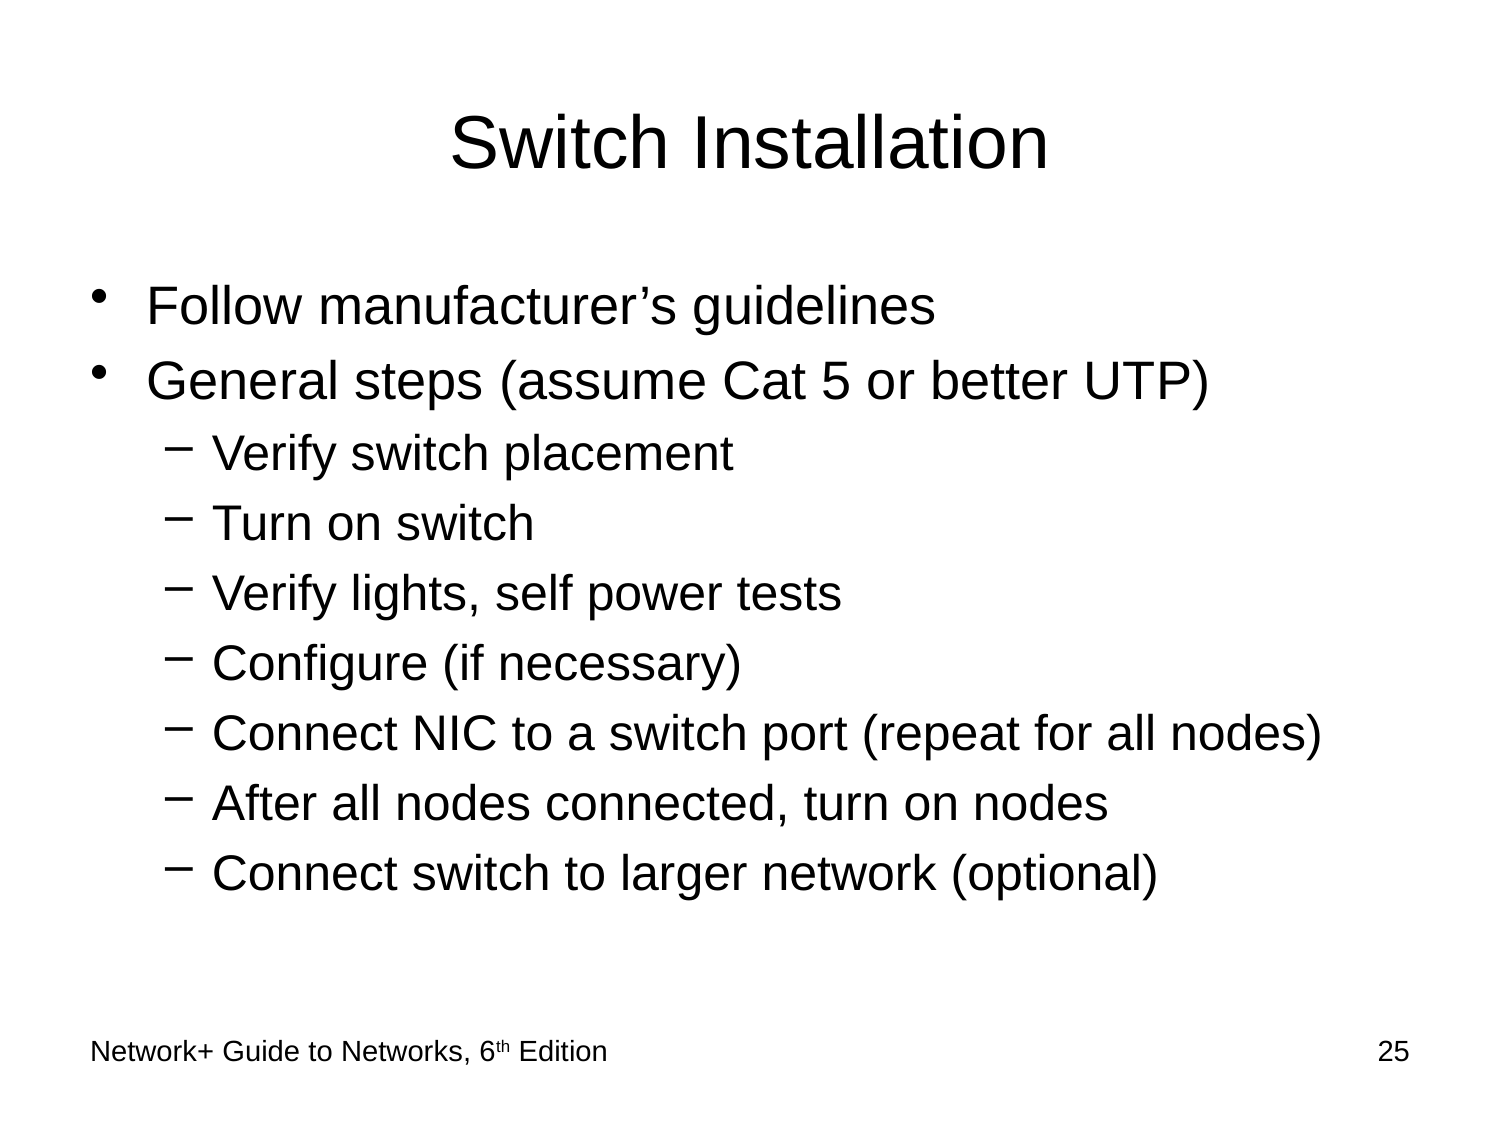

# Switch Installation
Follow manufacturer’s guidelines
General steps (assume Cat 5 or better UTP)
Verify switch placement
Turn on switch
Verify lights, self power tests
Configure (if necessary)
Connect NIC to a switch port (repeat for all nodes)
After all nodes connected, turn on nodes
Connect switch to larger network (optional)

Network+ Guide to Networks, 6th Edition
25